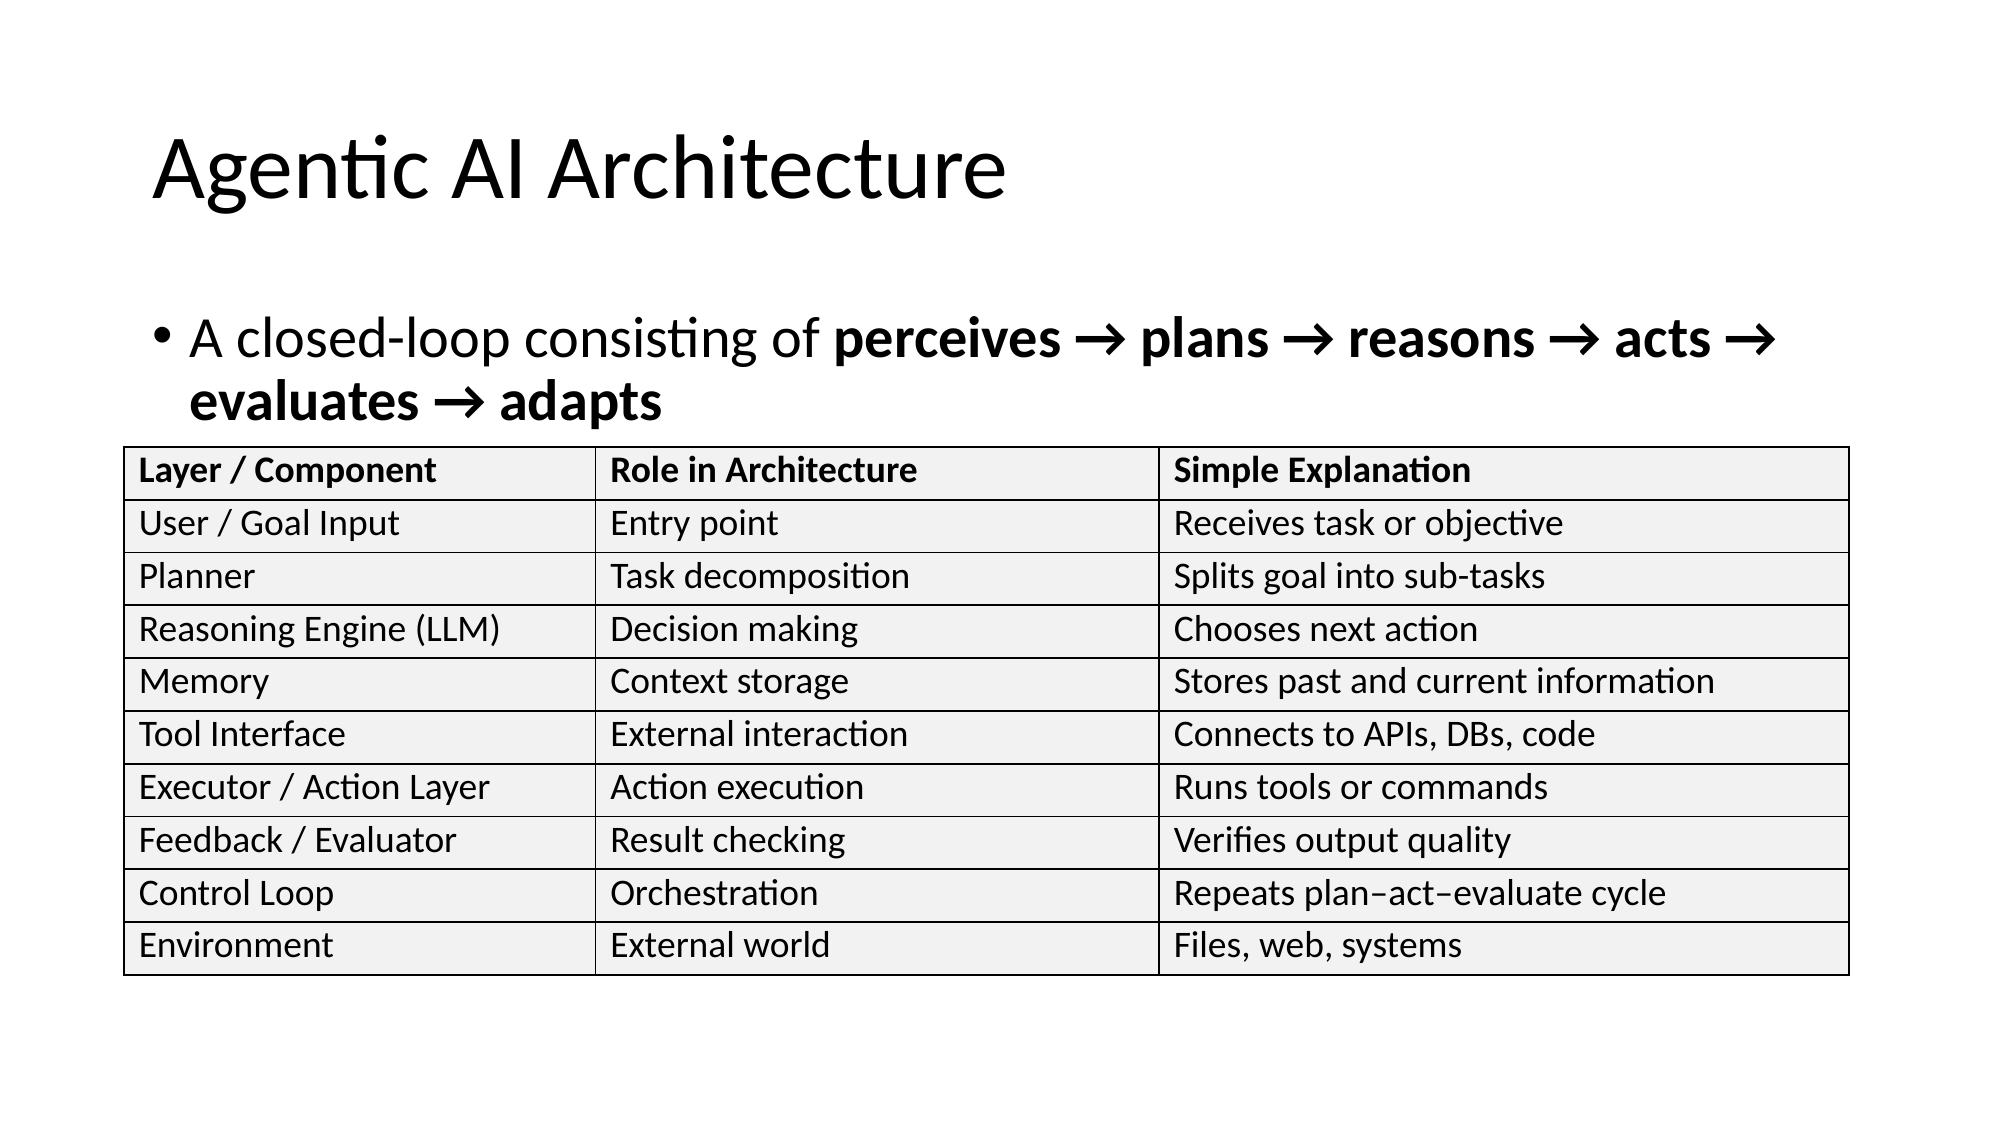

# Agentic AI Architecture
A closed-loop consisting of perceives → plans → reasons → acts → evaluates → adapts

| Layer / Component | Role in Architecture | Simple Explanation |
| --- | --- | --- |
| User / Goal Input | Entry point | Receives task or objective |
| Planner | Task decomposition | Splits goal into sub-tasks |
| Reasoning Engine (LLM) | Decision making | Chooses next action |
| Memory | Context storage | Stores past and current information |
| Tool Interface | External interaction | Connects to APIs, DBs, code |
| Executor / Action Layer | Action execution | Runs tools or commands |
| Feedback / Evaluator | Result checking | Verifies output quality |
| Control Loop | Orchestration | Repeats plan–act–evaluate cycle |
| Environment | External world | Files, web, systems |